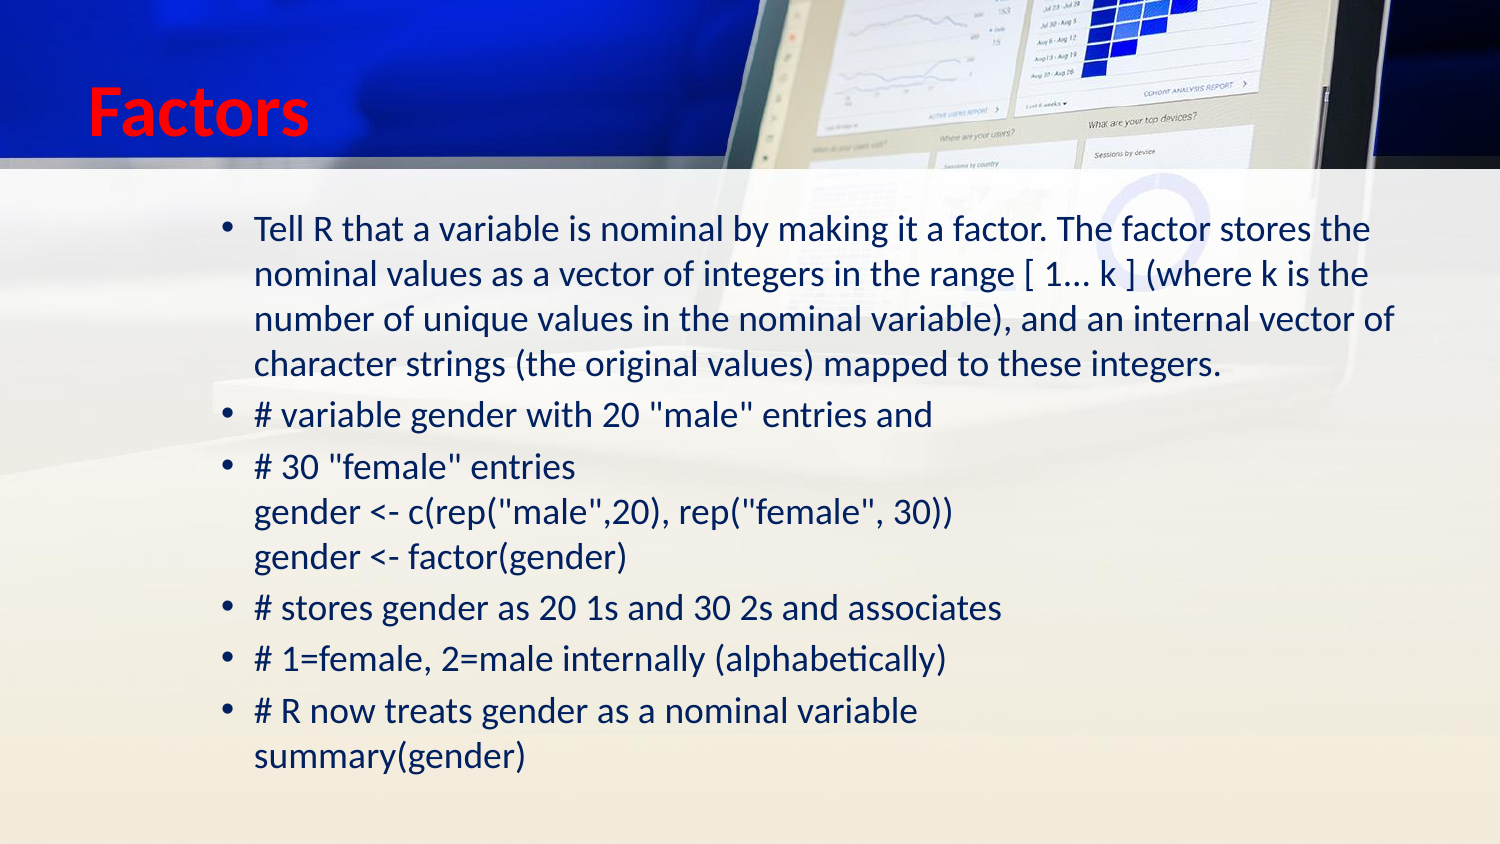

# Factors
Tell R that a variable is nominal by making it a factor. The factor stores the nominal values as a vector of integers in the range [ 1... k ] (where k is the number of unique values in the nominal variable), and an internal vector of character strings (the original values) mapped to these integers.
# variable gender with 20 "male" entries and
# 30 "female" entries gender <- c(rep("male",20), rep("female", 30)) gender <- factor(gender)
# stores gender as 20 1s and 30 2s and associates
# 1=female, 2=male internally (alphabetically)
# R now treats gender as a nominal variable summary(gender)